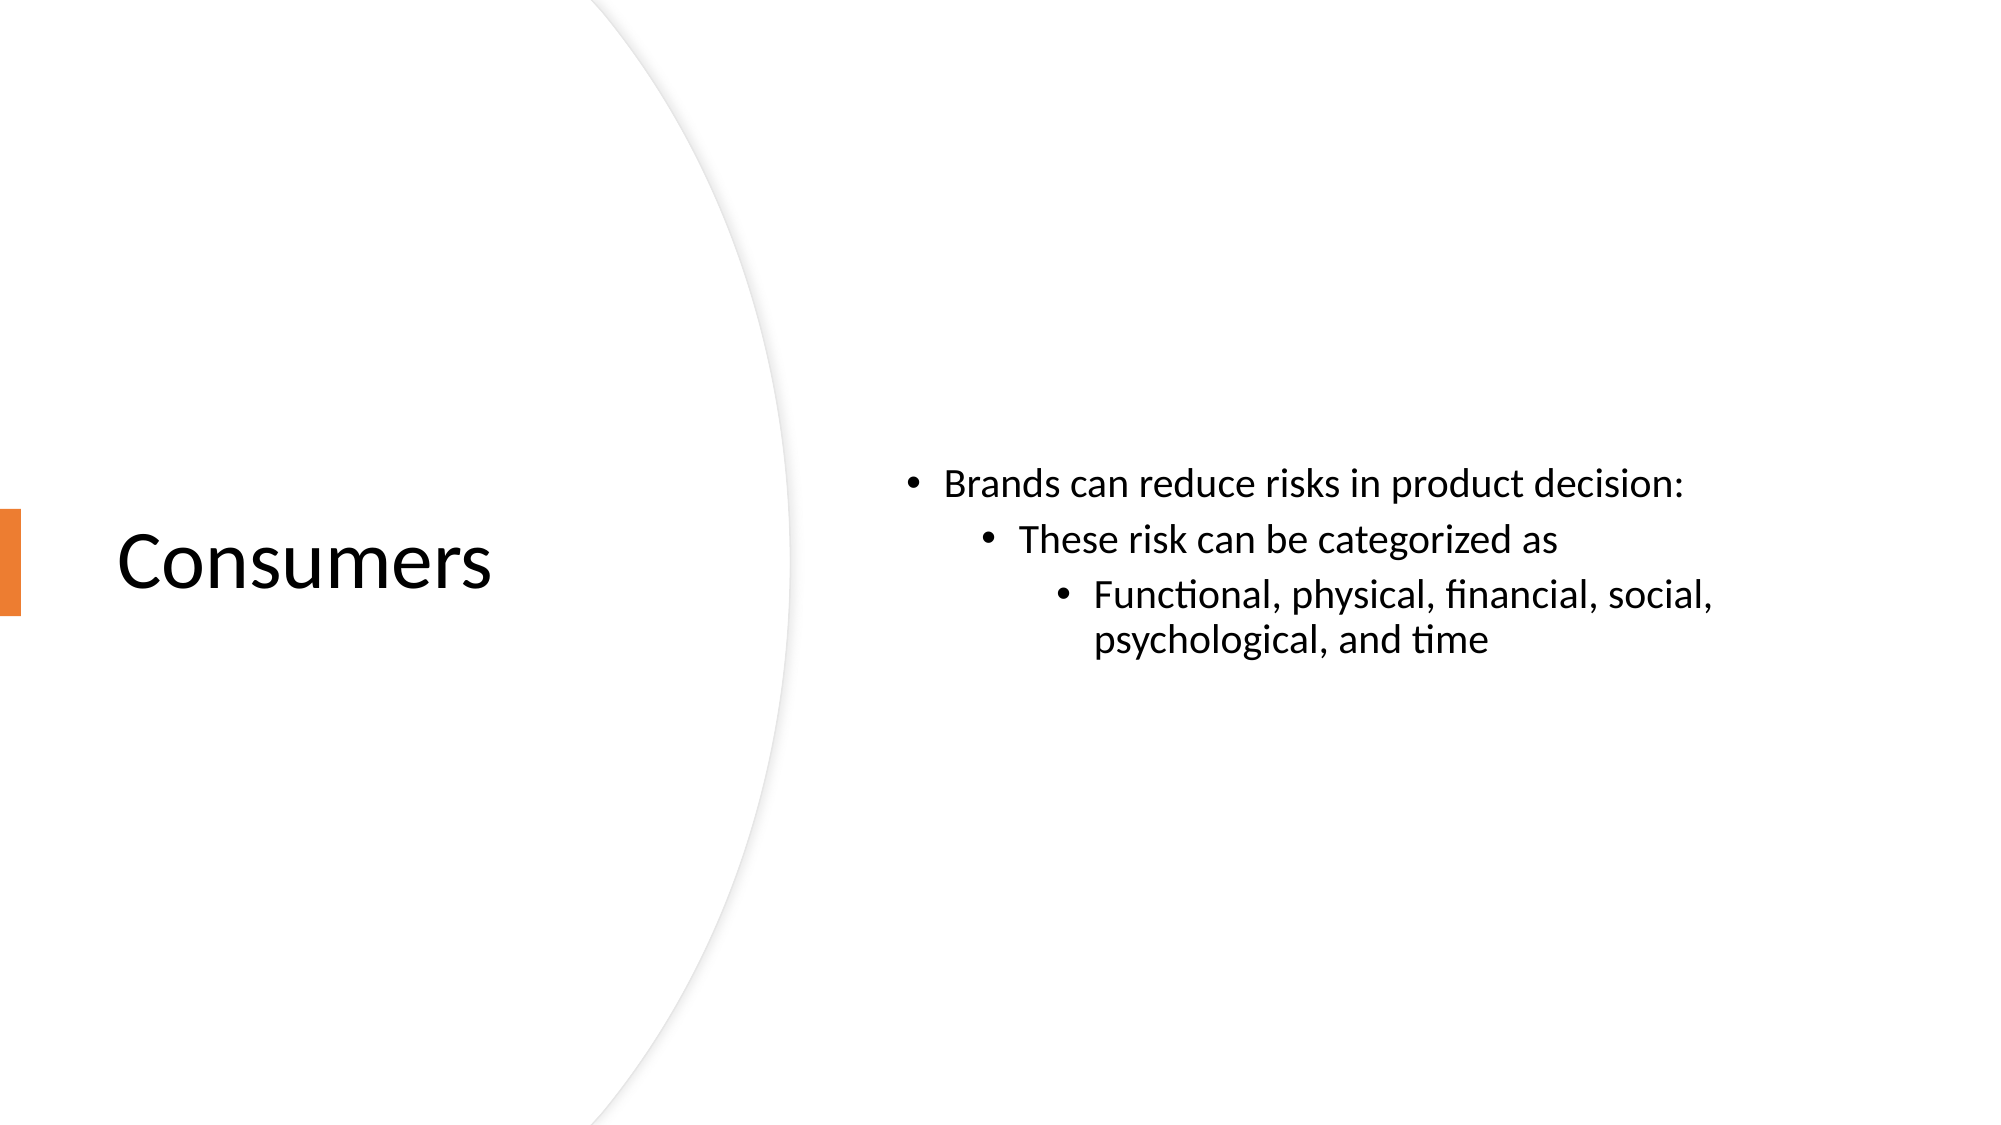

Brands can reduce risks in product decision:
These risk can be categorized as
Functional, physical, financial, social, psychological, and time
# Consumers